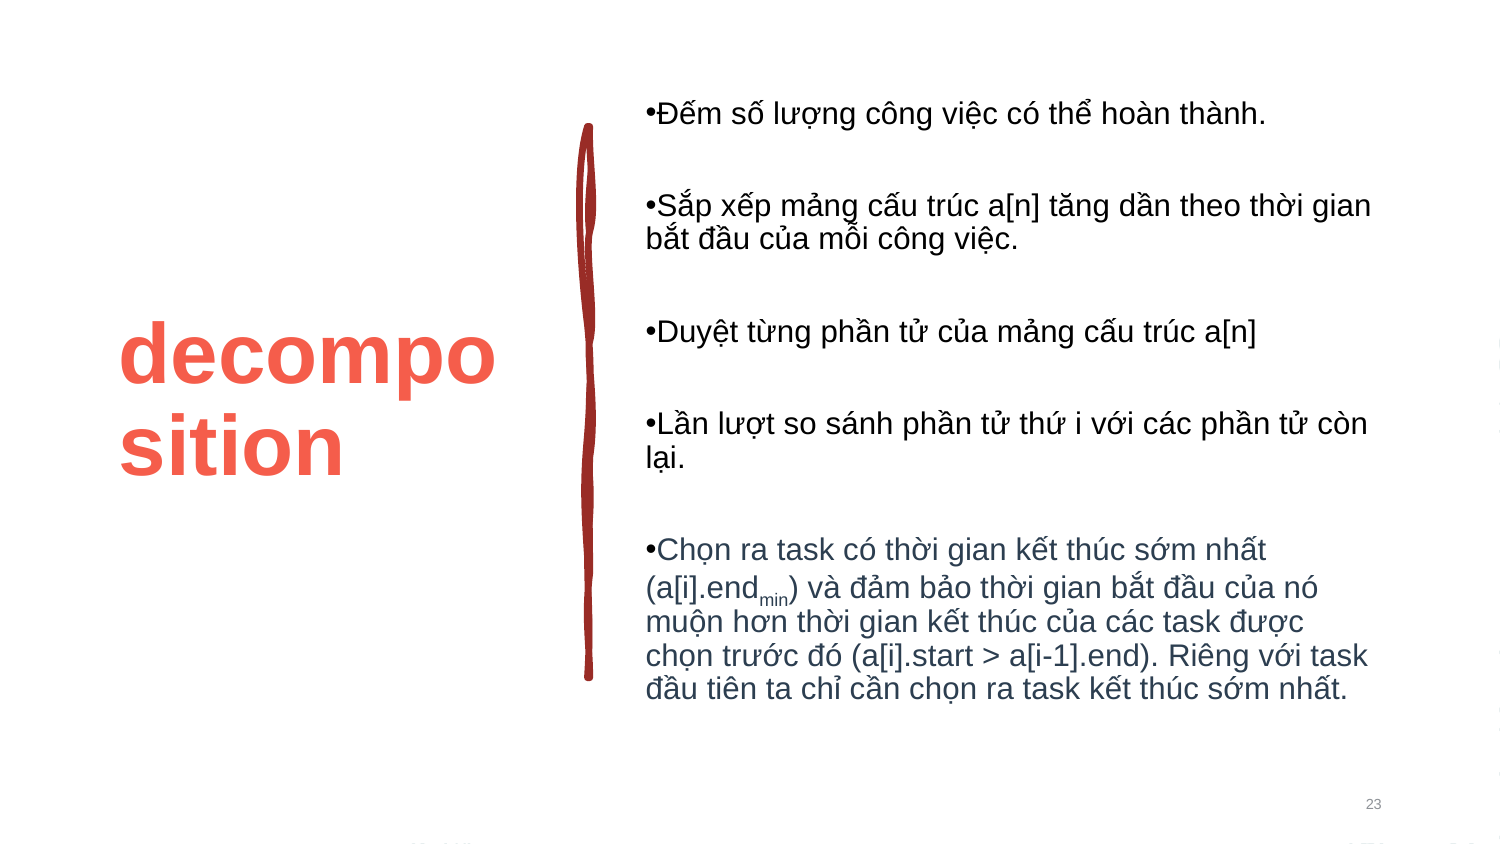

# decomposition
Đếm số lượng công việc có thể hoàn thành.

Sắp xếp mảng cấu trúc a[n] tăng dần theo thời gian bắt đầu của mỗi công việc.

Duyệt từng phần tử của mảng cấu trúc a[n]

Lần lượt so sánh phần tử thứ i với các phần tử còn lại.

Chọn ra task có thời gian kết thúc sớm nhất (a[i].endmin) và đảm bảo thời gian bắt đầu của nó muộn hơn thời gian kết thúc của các task được chọn trước đó (a[i].start > a[i-1].end). Riêng với task đầu tiên ta chỉ cần chọn ra task kết thúc sớm nhất.

23